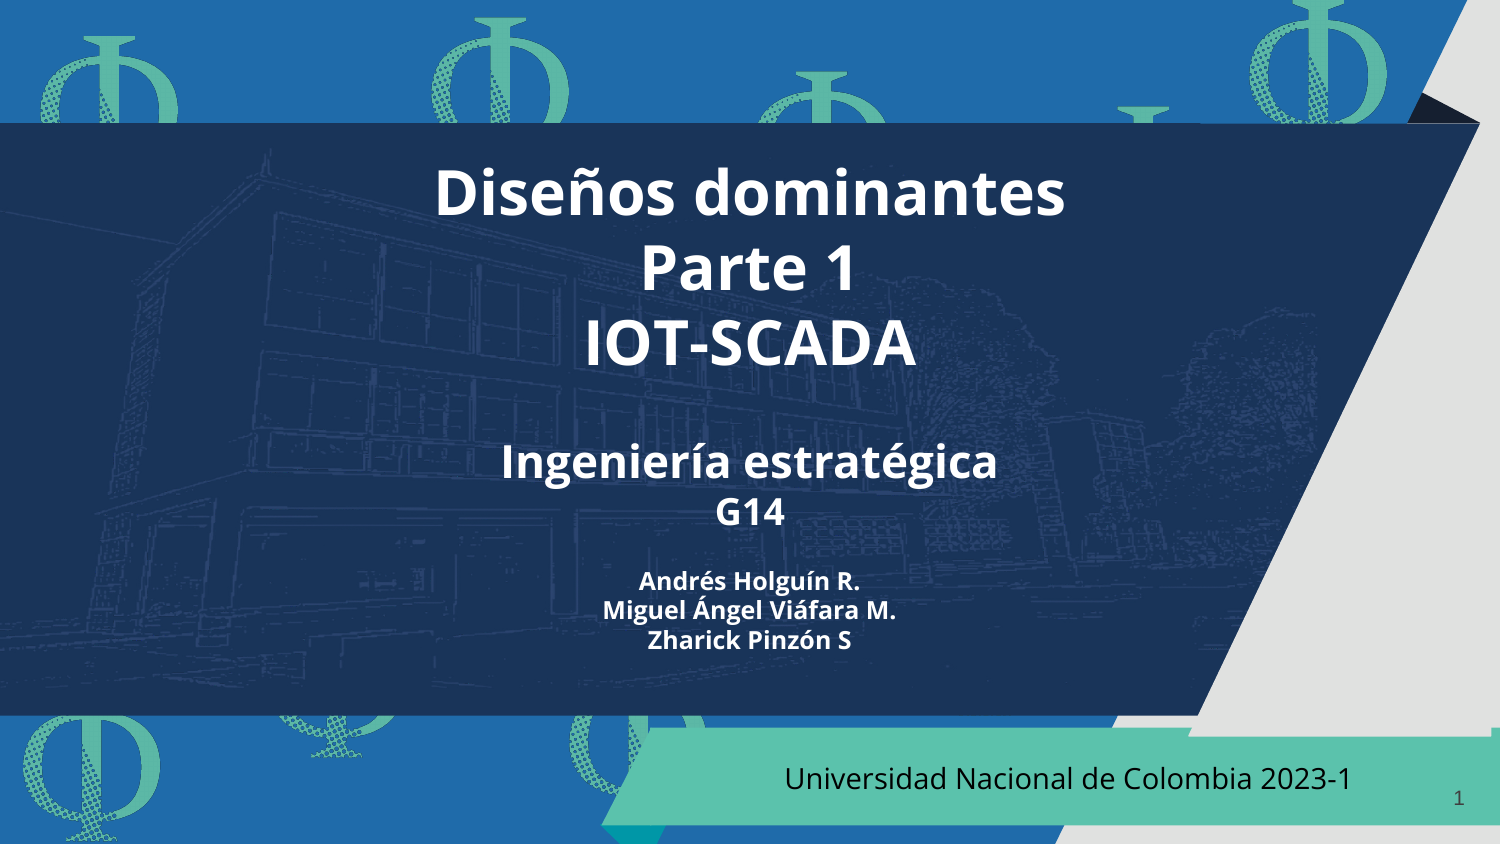

Diseños dominantes
Parte 1
IOT-SCADA

Ingeniería estratégica
G14

Andrés Holguín R.
Miguel Ángel Viáfara M.
Zharick Pinzón S
Universidad Nacional de Colombia 2023-1
1